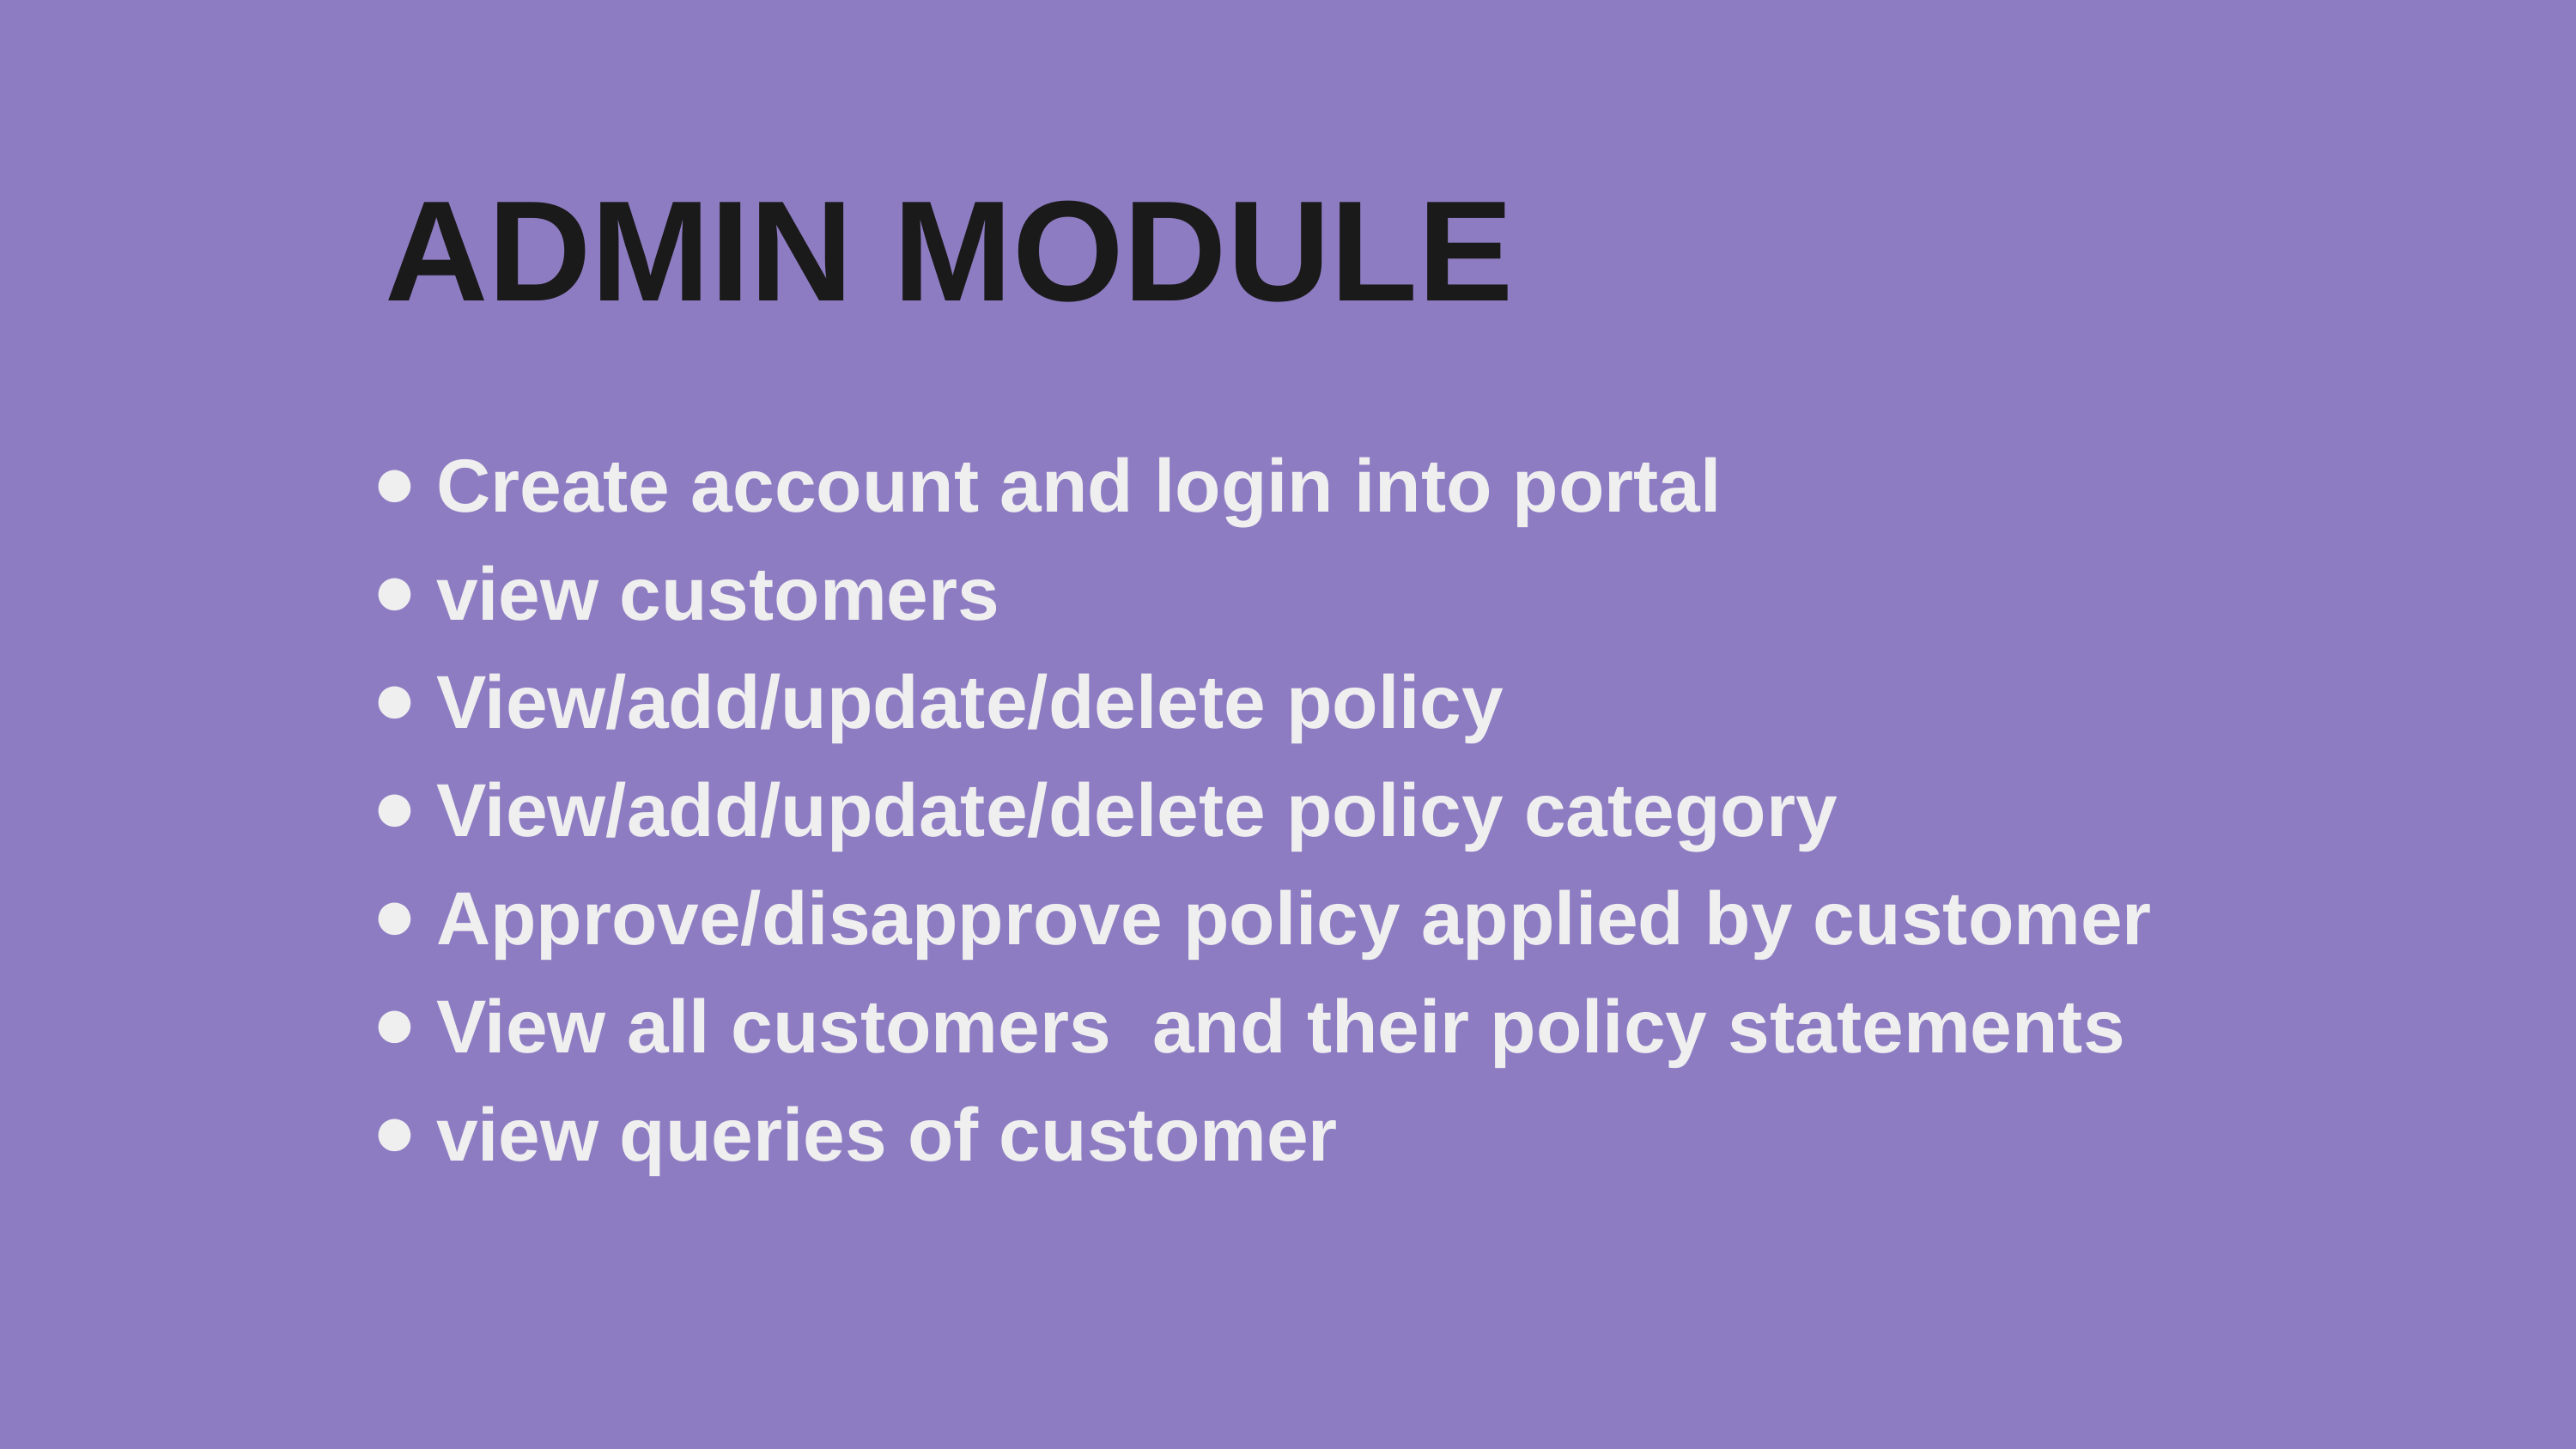

ADMIN MODULE
Create account and login into portal
view customers
View/add/update/delete policy
View/add/update/delete policy category
Approve/disapprove policy applied by customer
View all customers  and their policy statements
view queries of customer